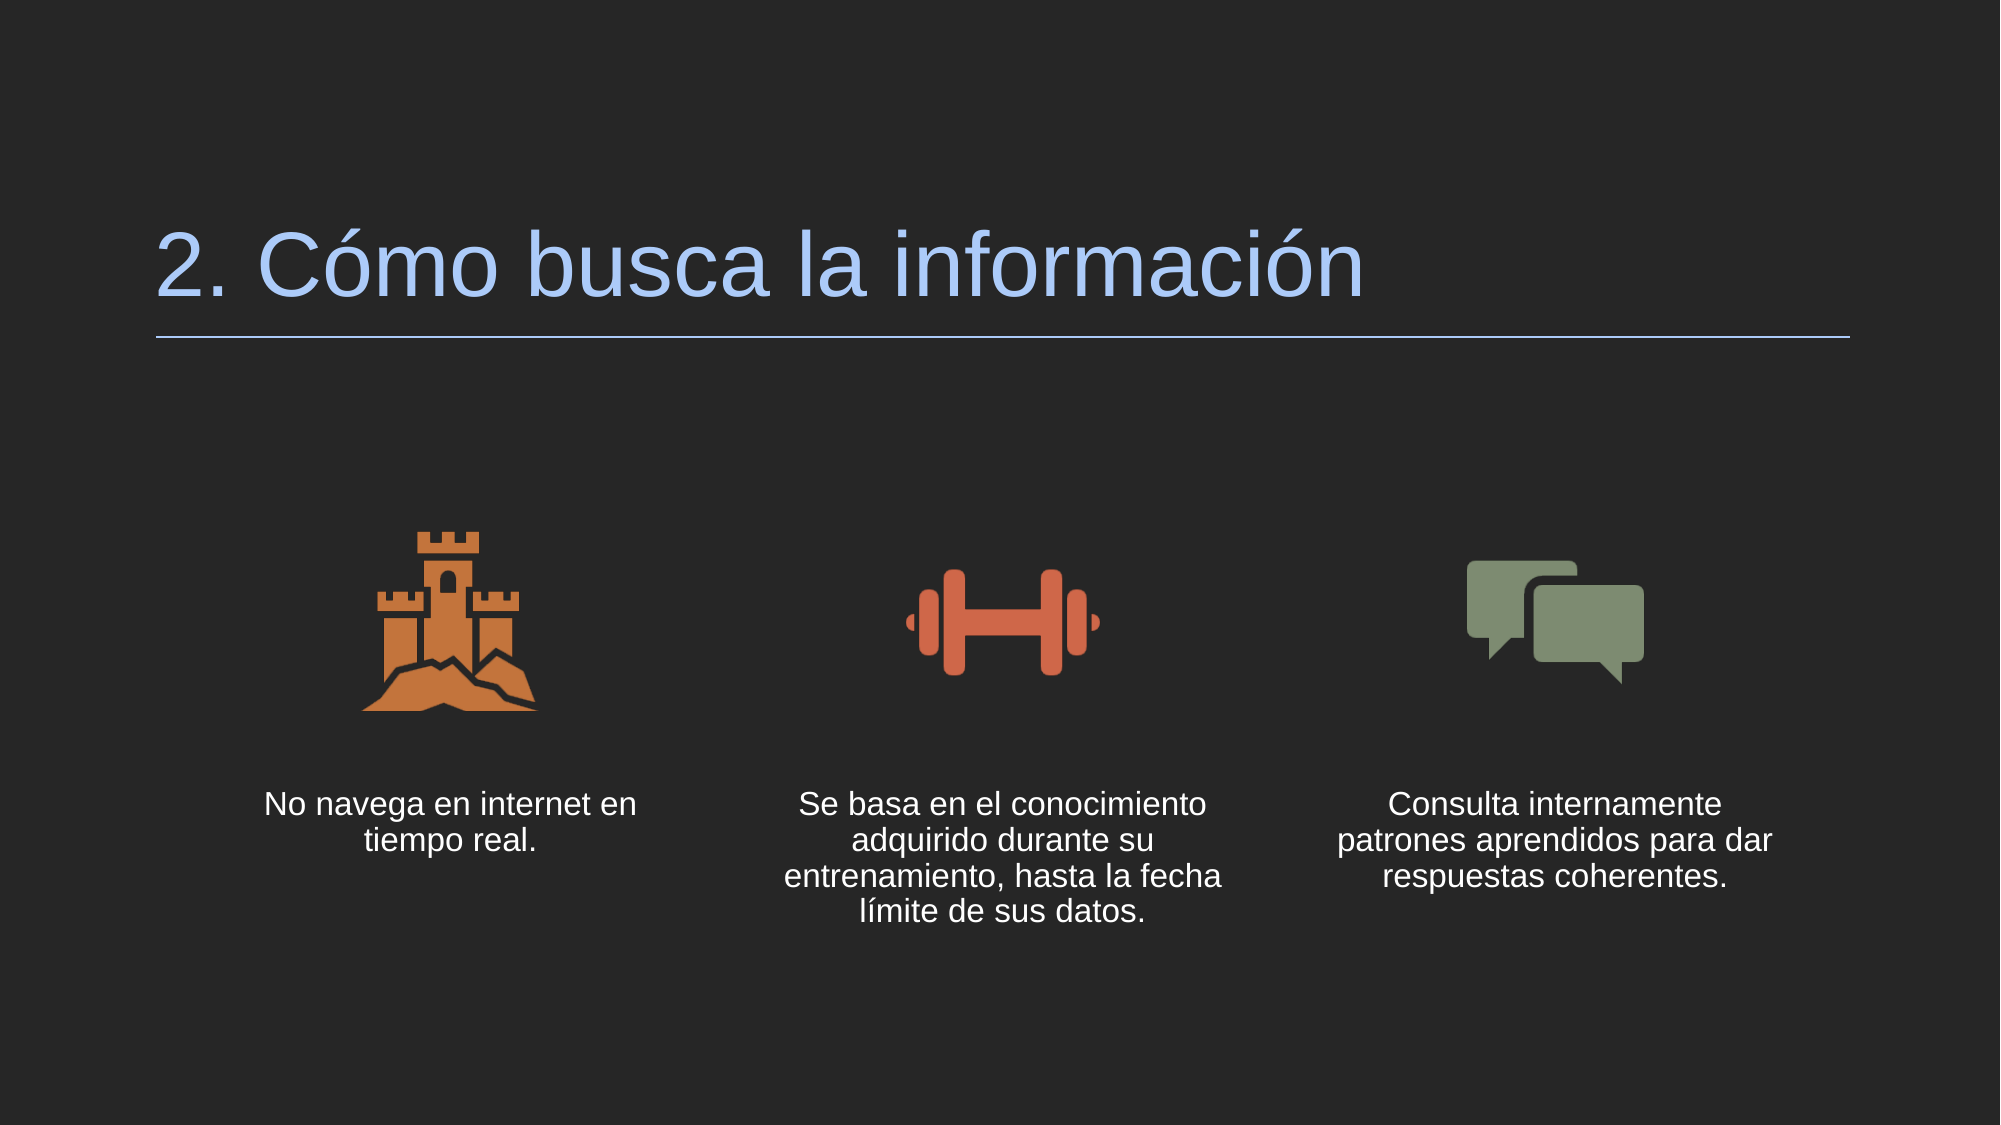

# 2. Cómo busca la información
No navega en internet en tiempo real.
Se basa en el conocimiento adquirido durante su entrenamiento, hasta la fecha límite de sus datos.
Consulta internamente patrones aprendidos para dar respuestas coherentes.